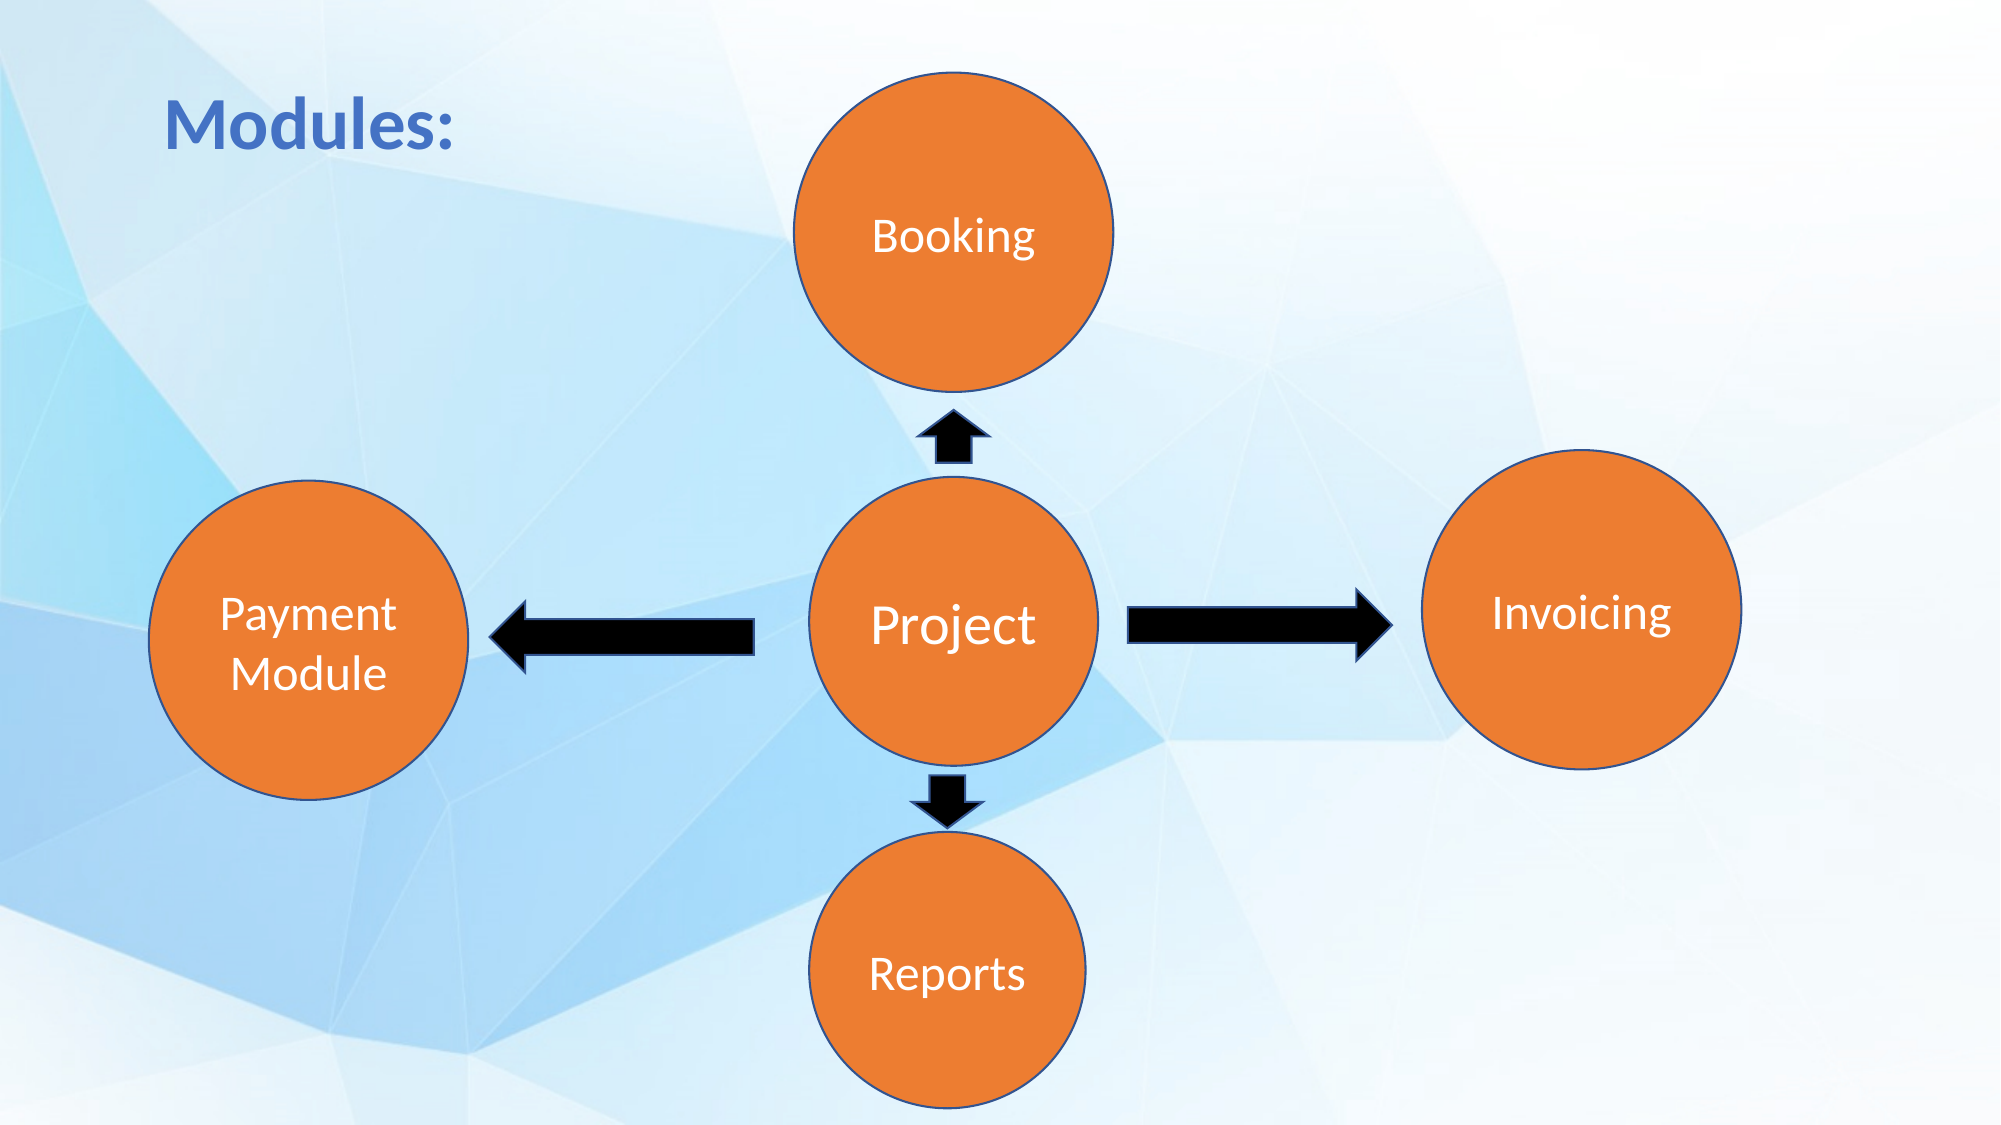

Modules:
Booking

Invoicing
Project
Payment Module

Reports